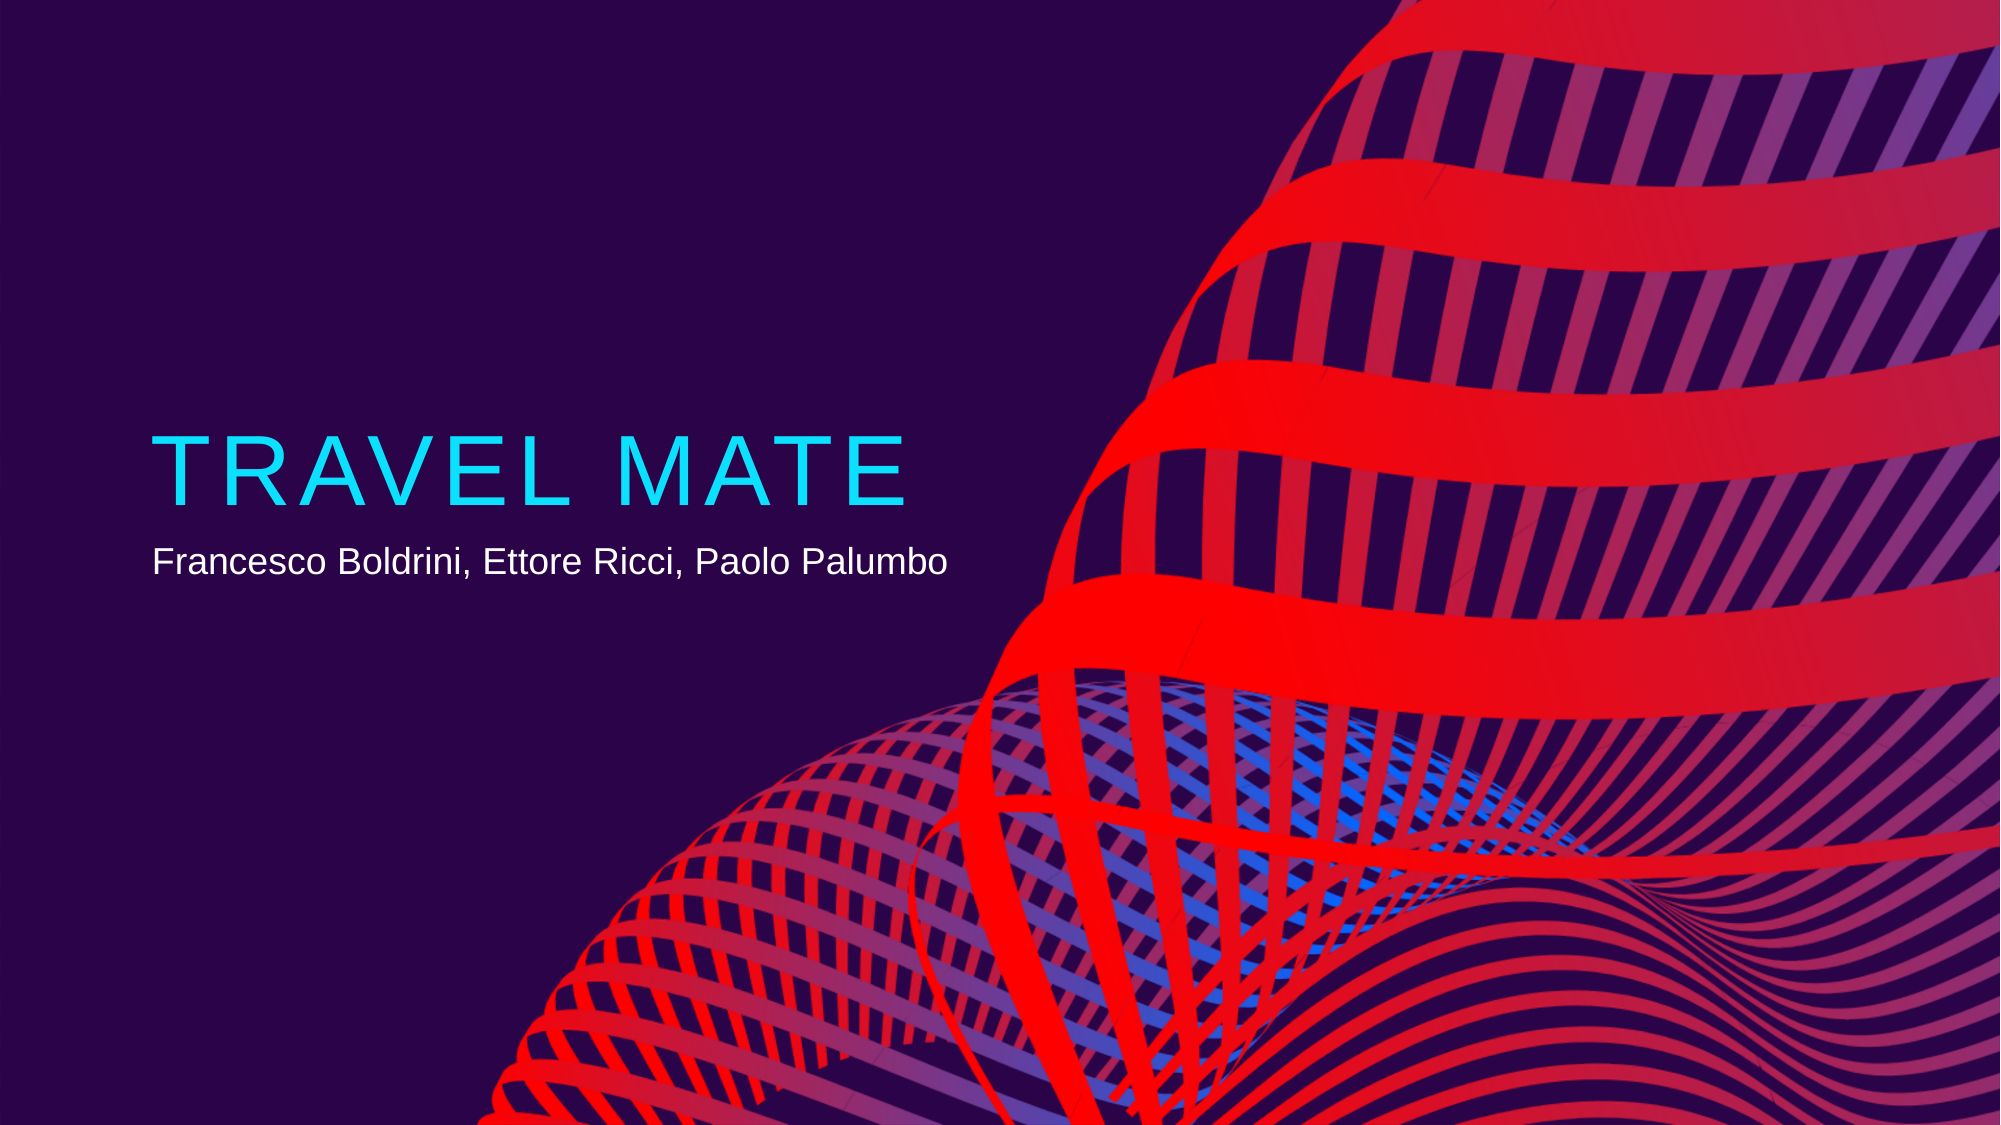

# Travel Mate
Francesco Boldrini, Ettore Ricci, Paolo Palumbo